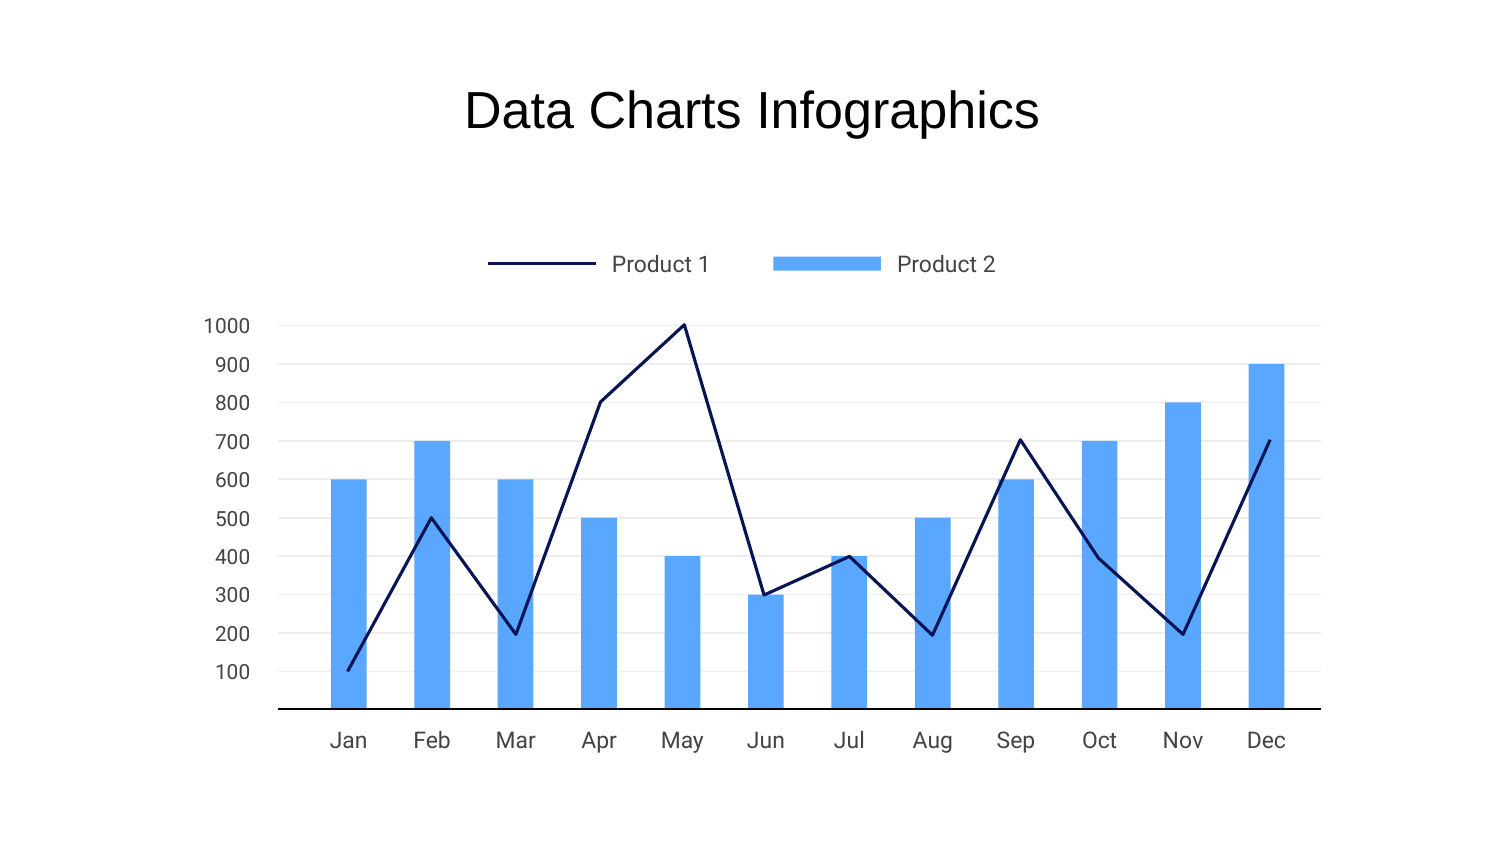

# Data Charts Infographics
Product 1
Product 2

1000
900
800
700
600
500
400
300
200
100
Jan
Feb
Mar
Apr
May
Jun
Jul
Aug
Sep
Oct
Nov
Dec